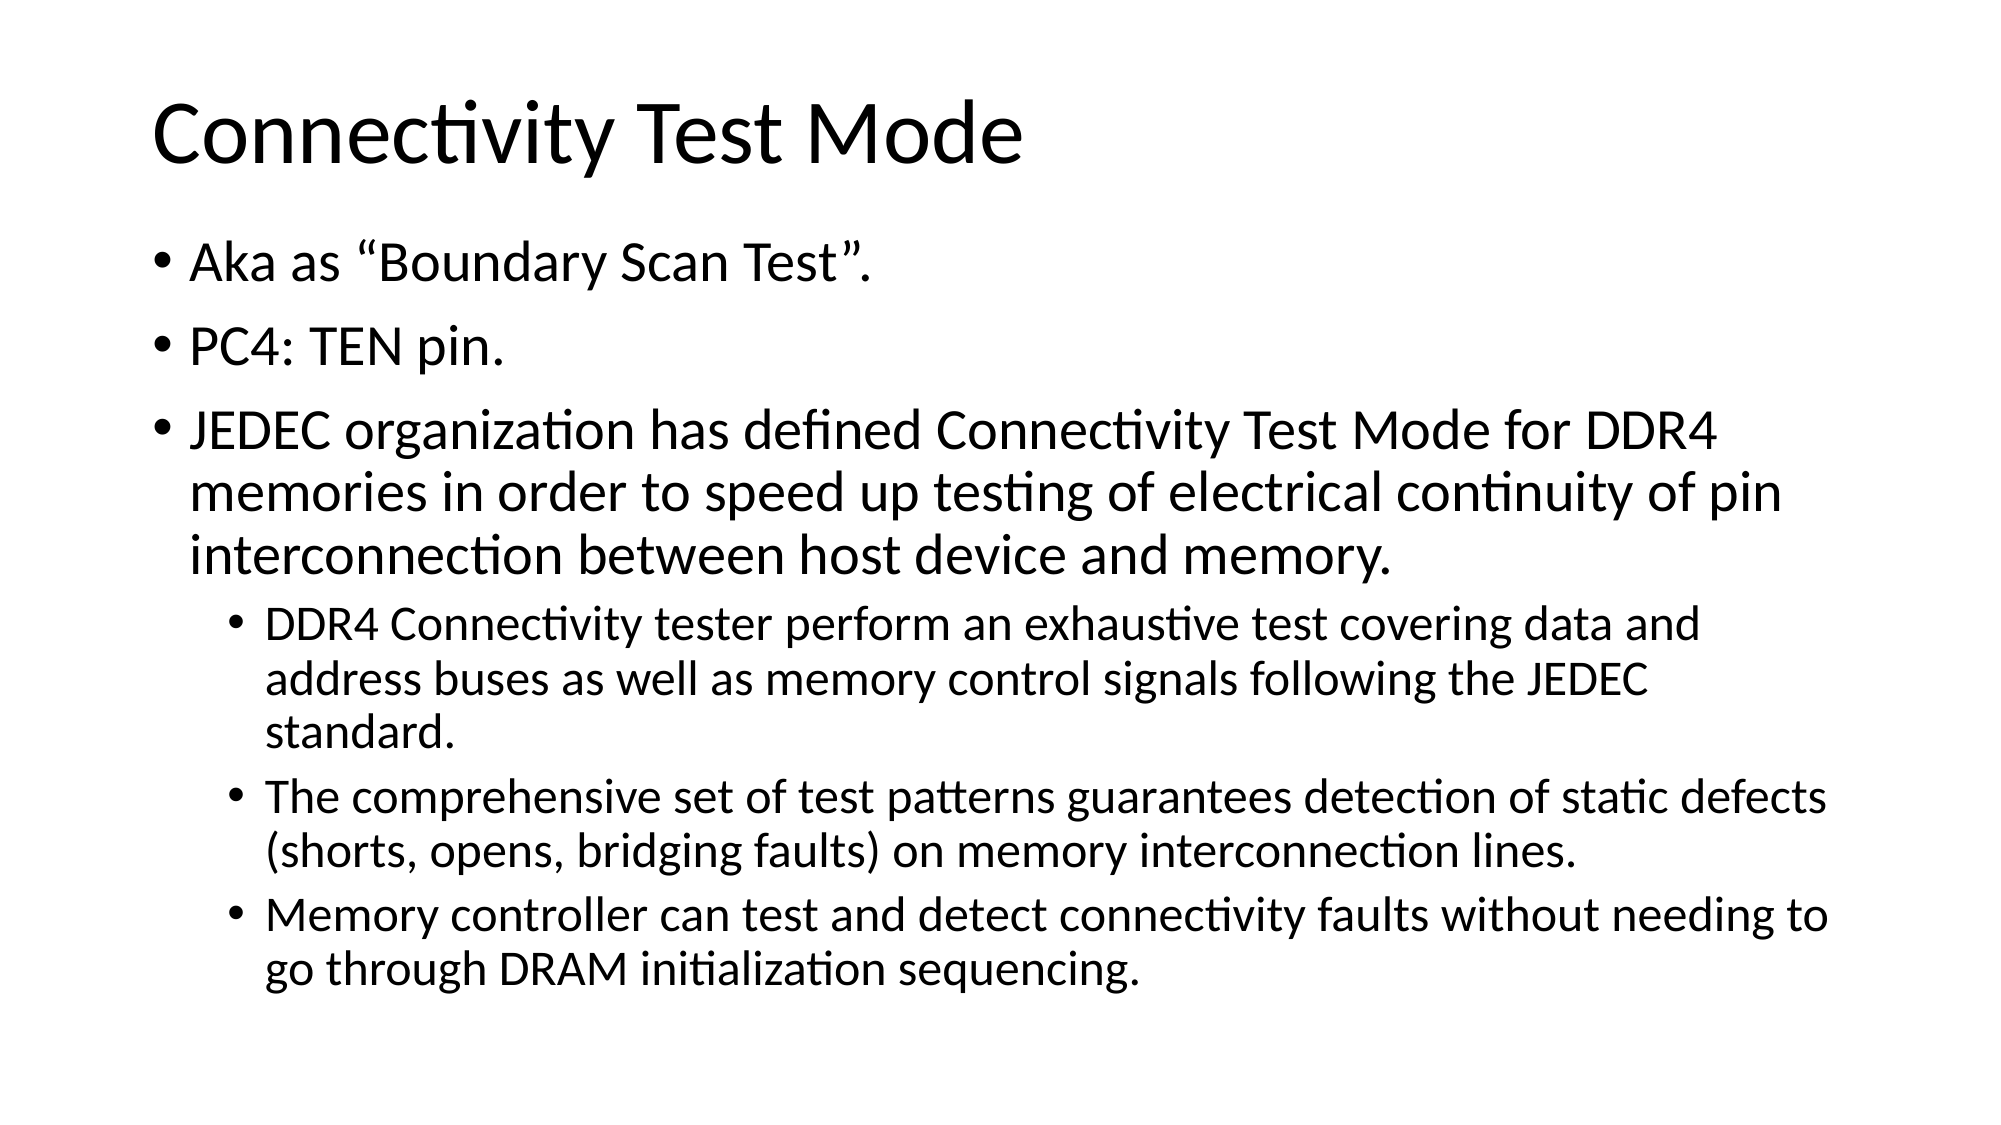

# Connectivity Test Mode
Aka as “Boundary Scan Test”.
PC4: TEN pin.
JEDEC organization has defined Connectivity Test Mode for DDR4 memories in order to speed up testing of electrical continuity of pin interconnection between host device and memory.
DDR4 Connectivity tester perform an exhaustive test covering data and address buses as well as memory control signals following the JEDEC standard.
The comprehensive set of test patterns guarantees detection of static defects (shorts, opens, bridging faults) on memory interconnection lines.
Memory controller can test and detect connectivity faults without needing to go through DRAM initialization sequencing.